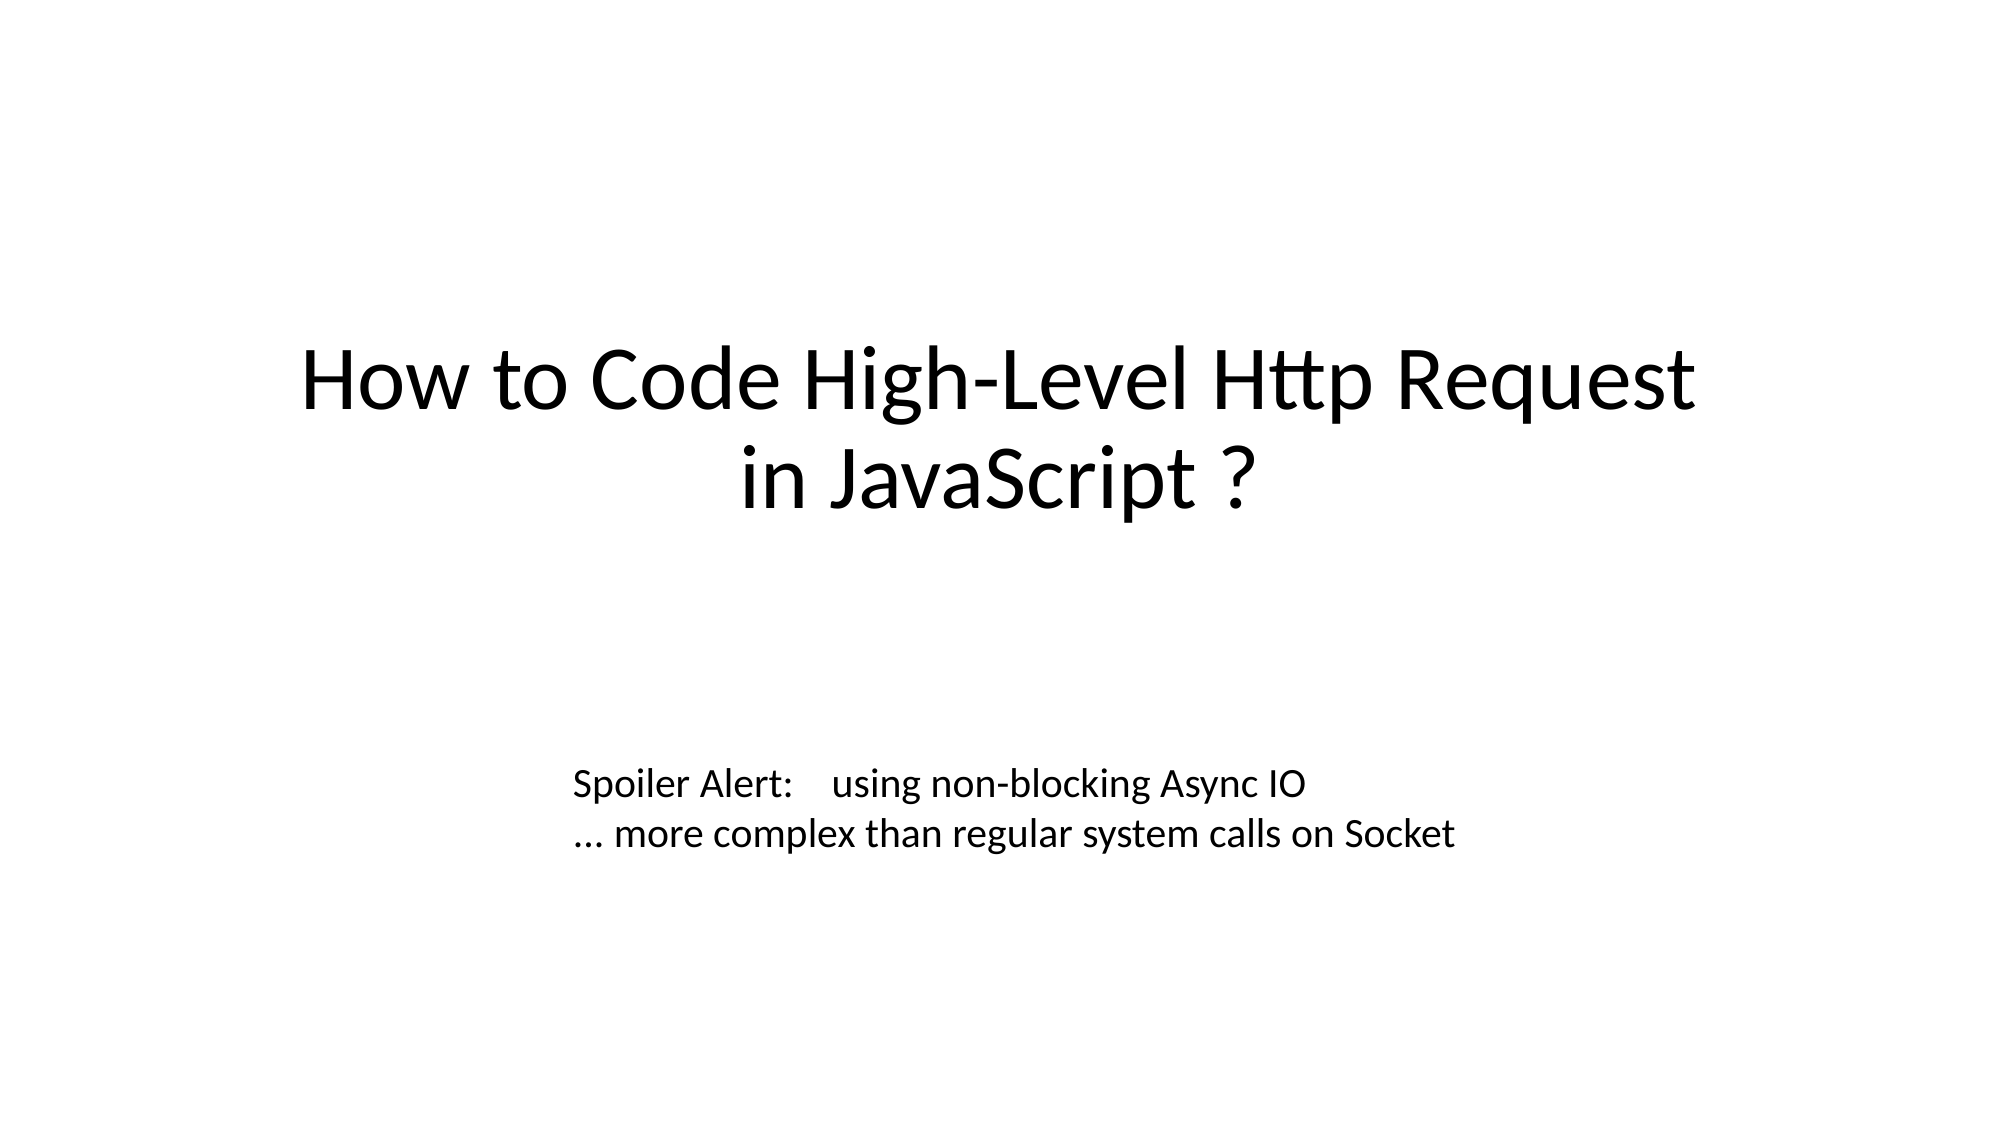

# How to Code High-Level Http Request in JavaScript ?
Spoiler Alert:    using non-blocking Async IO
... more complex than regular system calls on Socket